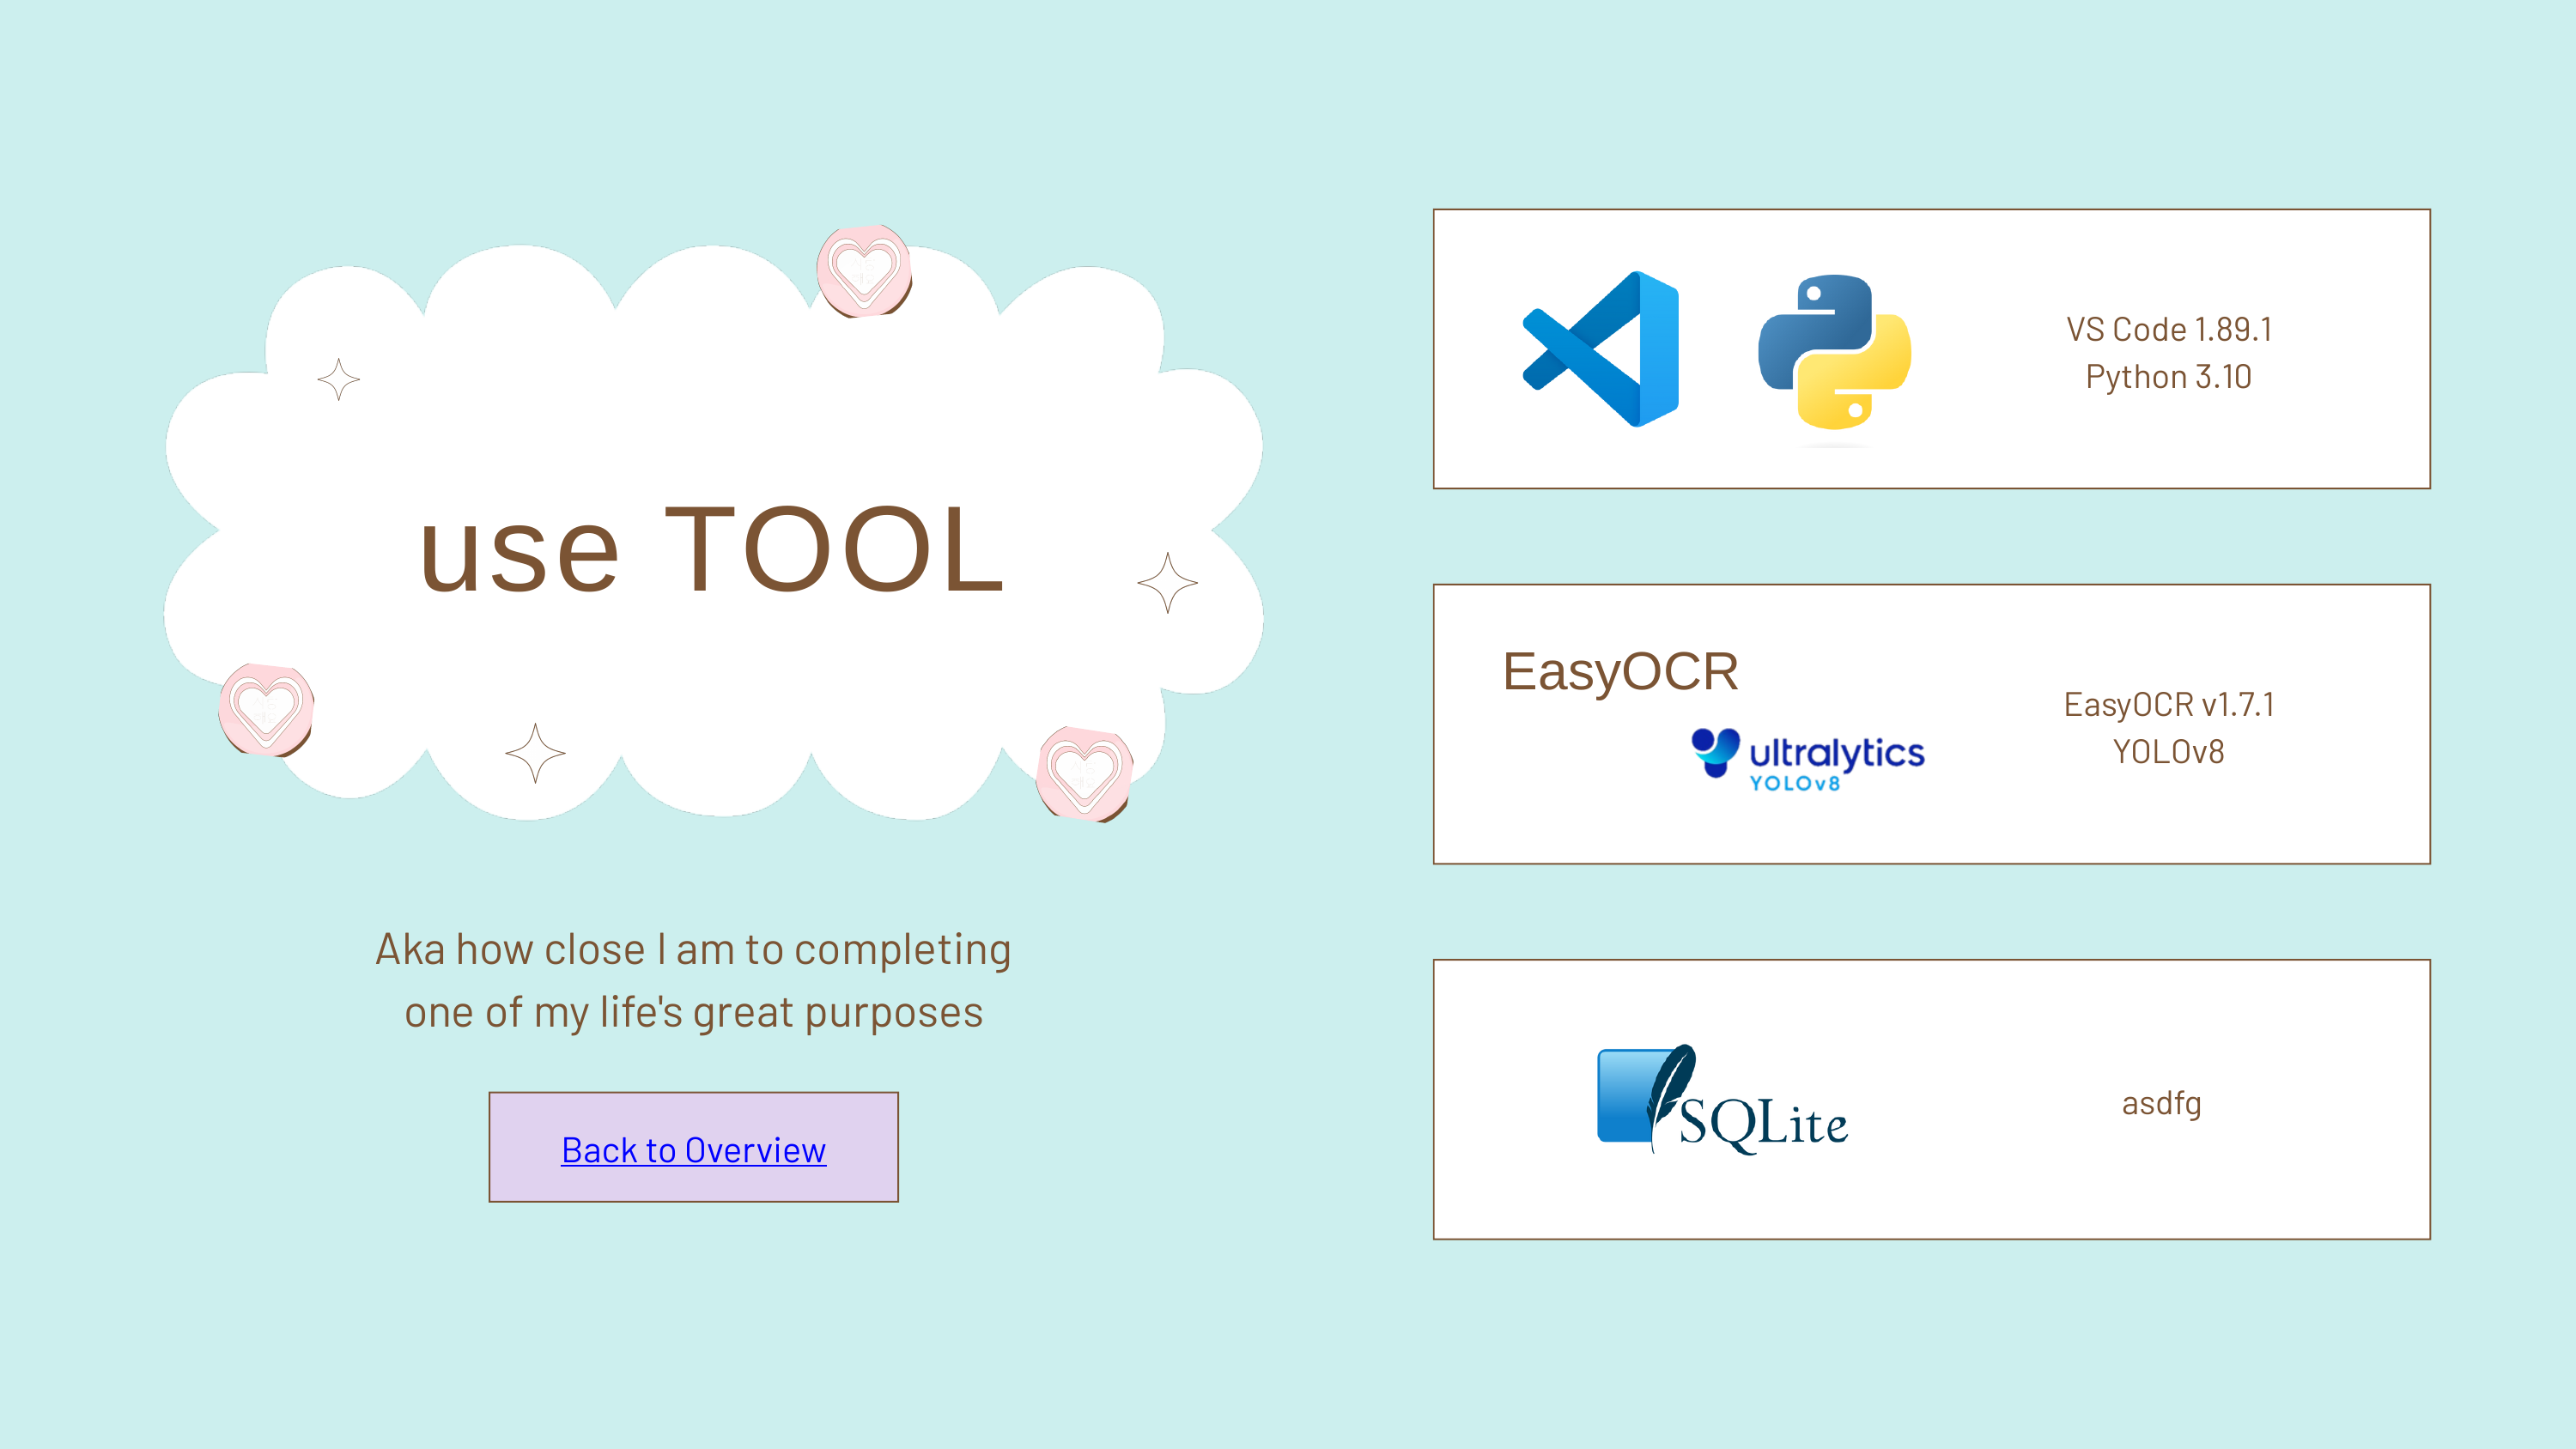

VS Code 1.89.1
Python 3.10

use TOOL

EasyOCR

EasyOCR v1.7.1
YOLOv8

Aka how close I am to completing one of my life's great purposes

Back to Overview

asdfg